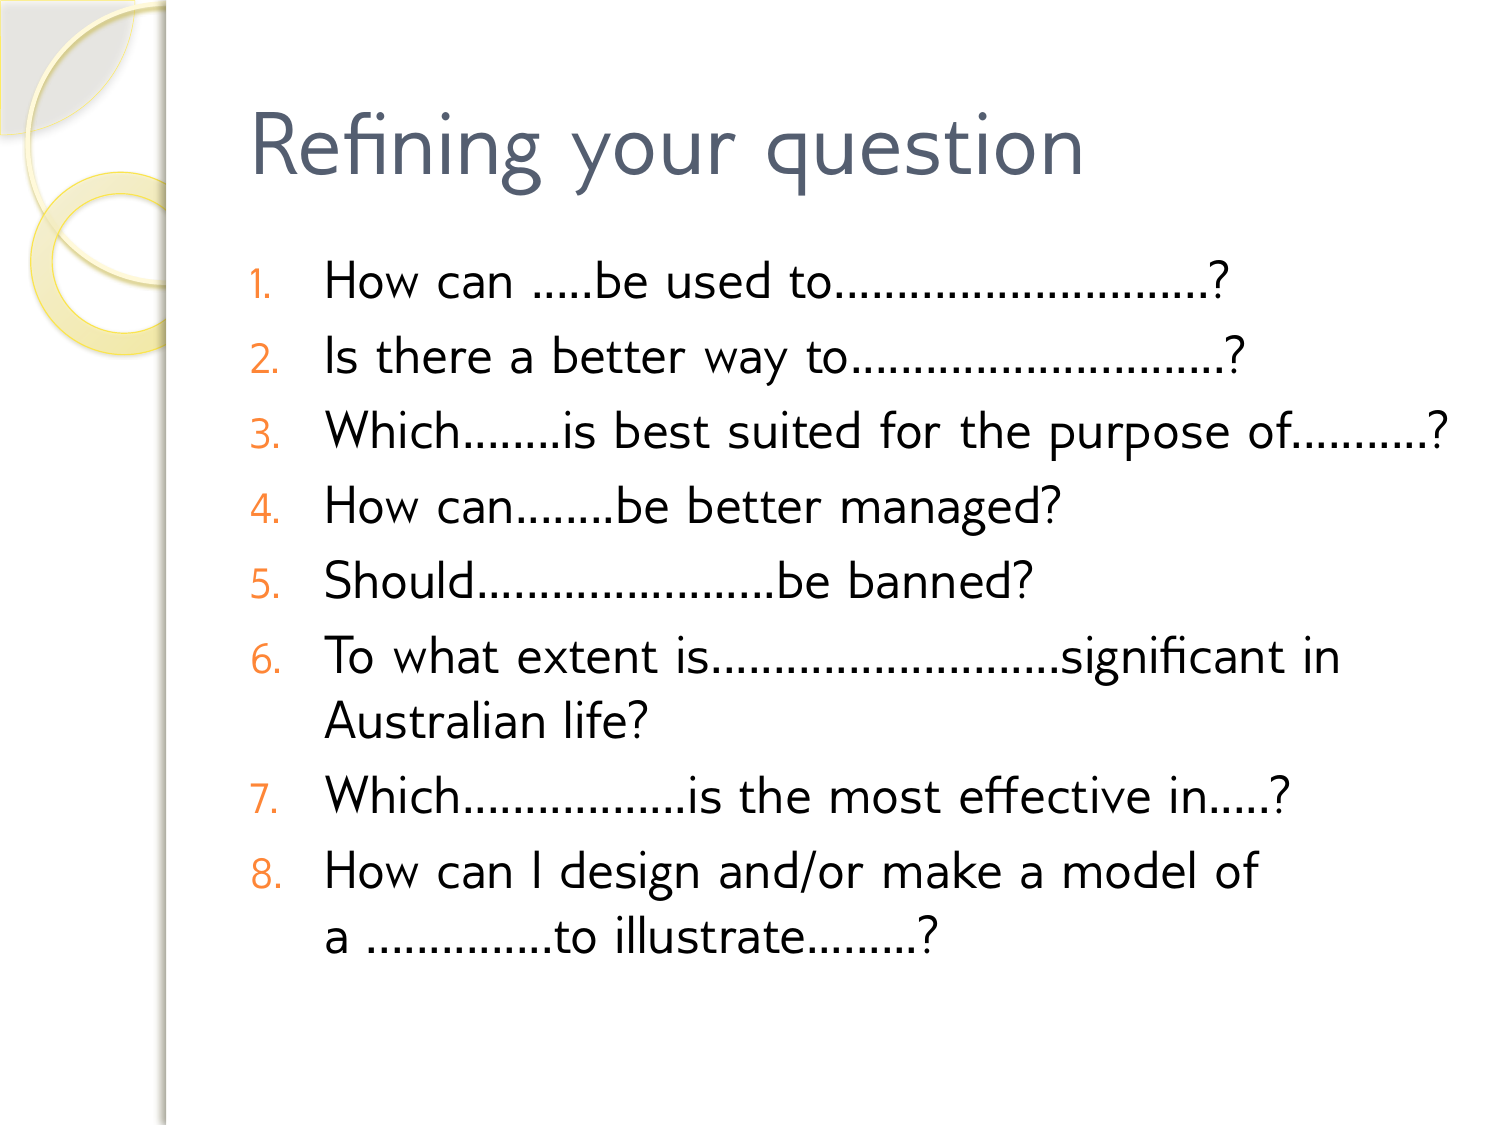

# Refining your question
How can .....be used to..............................?
Is there a better way to..............................?
Which........is best suited for the purpose of...........?
How can........be better managed?
Should........................be banned?
To what extent is............................significant in Australian life?
Which..................is the most effective in.....?
How can I design and/or make a model of a ...............to illustrate.........?